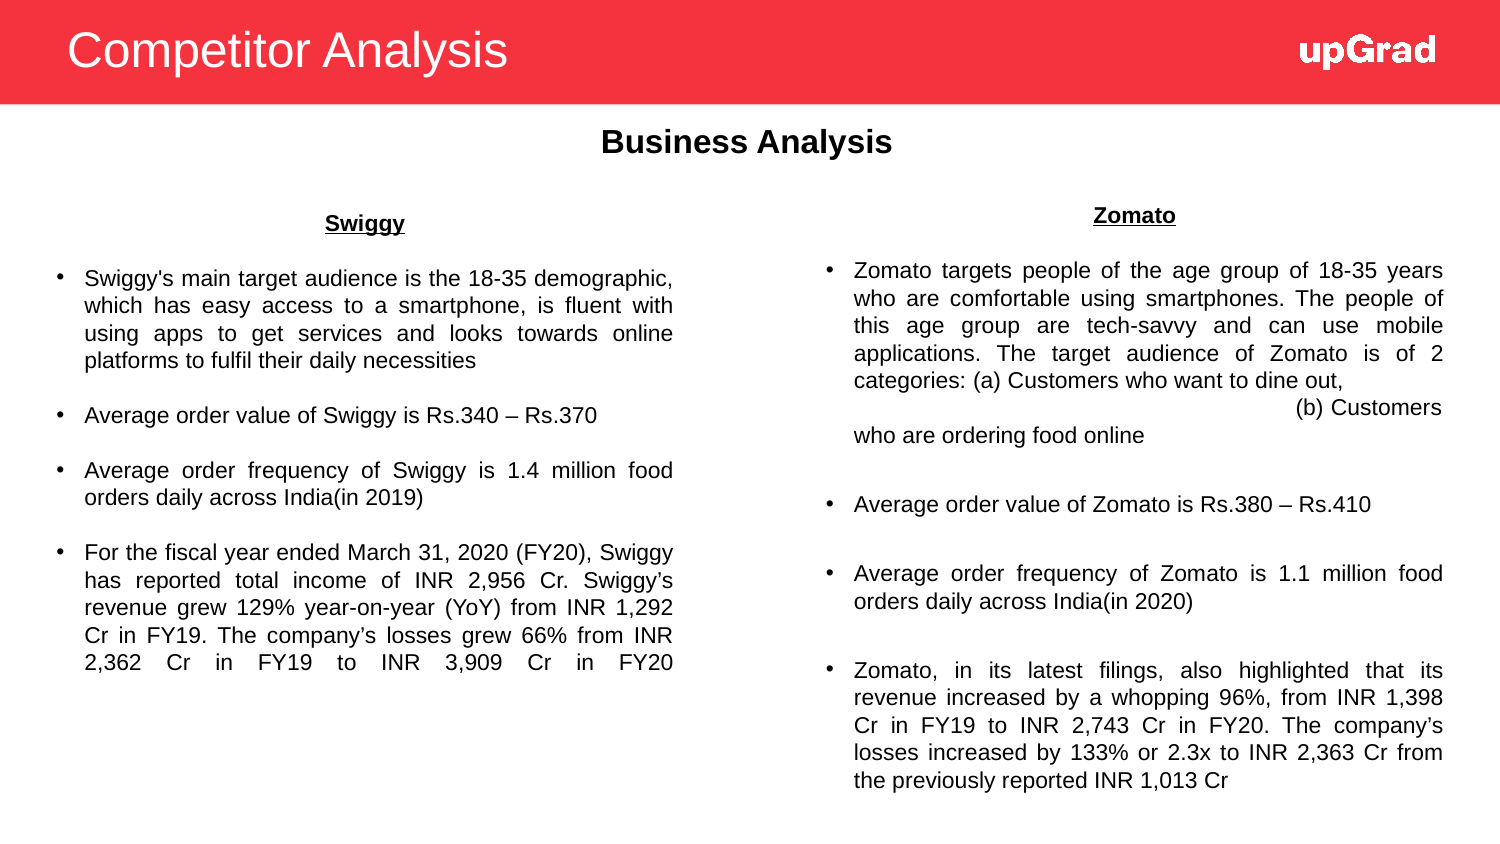

# Competitor Analysis
Business Analysis

Zomato

Zomato targets people of the age group of 18-35 years who are comfortable using smartphones. The people of this age group are tech-savvy and can use mobile applications. The target audience of Zomato is of 2 categories: (a) Customers who want to dine out,                                                                             (b) Customers who are ordering food online
Average order value of Zomato is Rs.380 – Rs.410
Average order frequency of Zomato is 1.1 million food orders daily across India(in 2020)
Zomato, in its latest filings, also highlighted that its revenue increased by a whopping 96%, from INR 1,398 Cr in FY19 to INR 2,743 Cr in FY20. The company’s losses increased by 133% or 2.3x to INR 2,363 Cr from the previously reported INR 1,013 Cr
Swiggy

Swiggy's main target audience is the 18-35 demographic, which has easy access to a smartphone, is fluent with using apps to get services and looks towards online platforms to fulfil their daily necessities

Average order value of Swiggy is Rs.340 – Rs.370

Average order frequency of Swiggy is 1.4 million food orders daily across India(in 2019)

For the fiscal year ended March 31, 2020 (FY20), Swiggy has reported total income of INR 2,956 Cr. Swiggy’s revenue grew 129% year-on-year (YoY) from INR 1,292 Cr in FY19. The company’s losses grew 66% from INR 2,362 Cr in FY19 to INR 3,909 Cr in FY20